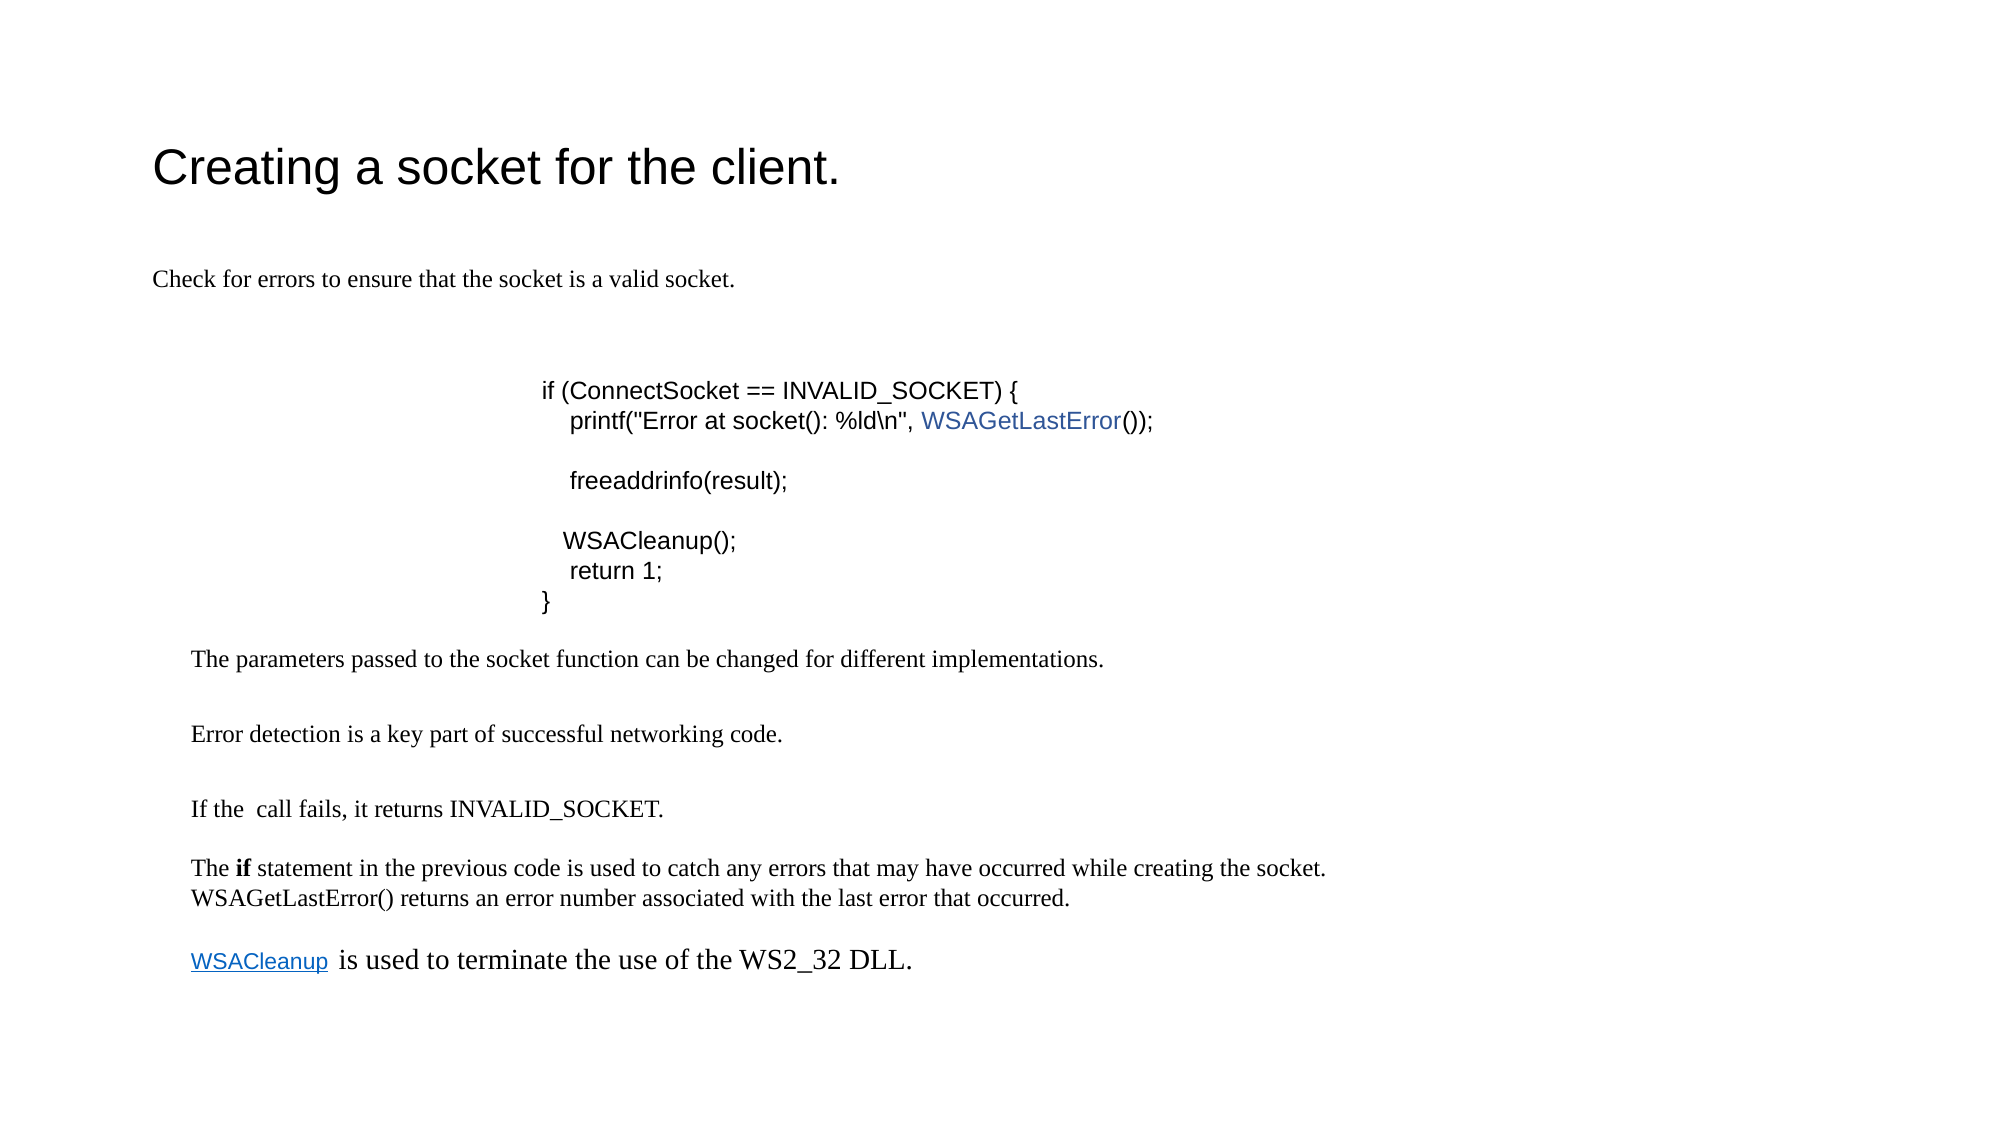

# Creating a socket for the client.
Check for errors to ensure that the socket is a valid socket.
if (ConnectSocket == INVALID_SOCKET) {
    printf("Error at socket(): %ld\n", WSAGetLastError());

    freeaddrinfo(result);

   WSACleanup();
    return 1;
}
The parameters passed to the socket function can be changed for different implementations.

Error detection is a key part of successful networking code.

If the  call fails, it returns INVALID_SOCKET.

The if statement in the previous code is used to catch any errors that may have occurred while creating the socket. WSAGetLastError() returns an error number associated with the last error that occurred.

WSACleanup is used to terminate the use of the WS2_32 DLL.